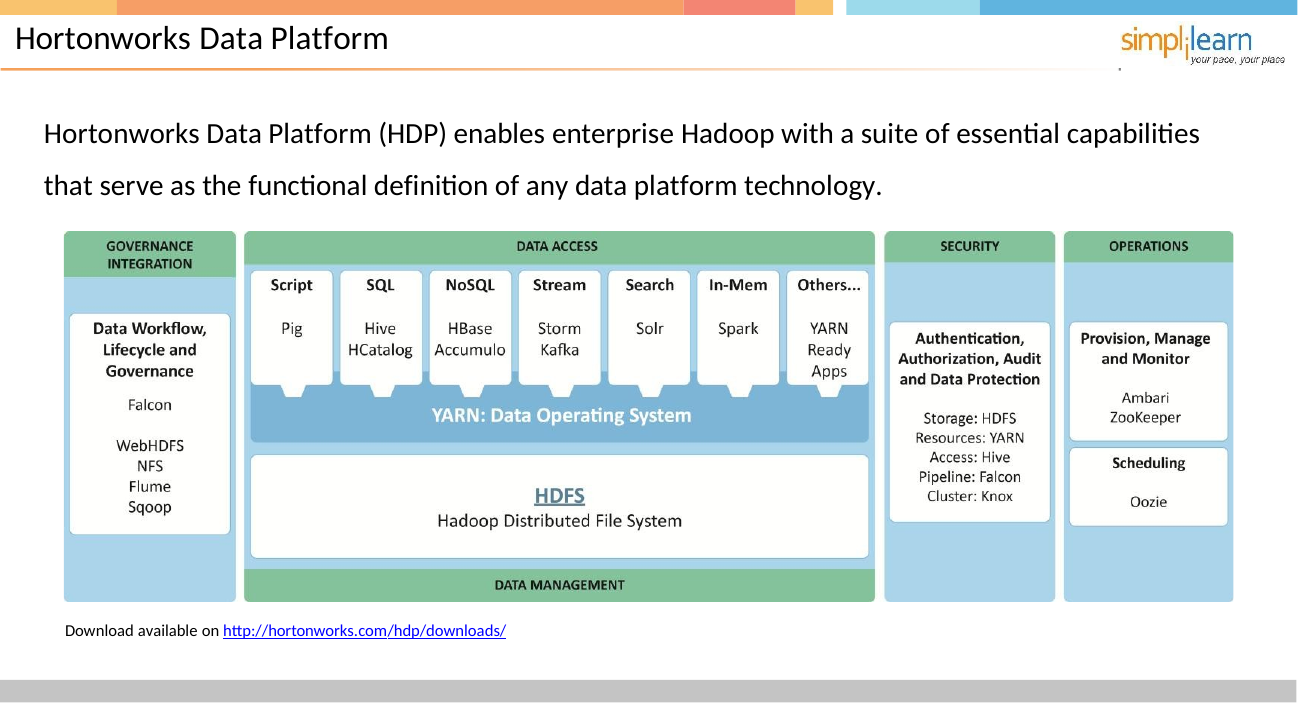

# Hortonworks Data Platform

Hortonworks Data Platform (HDP) enables enterprise Hadoop with a suite of essential capabilities
that serve as the functional definition of any data platform technology.

Download available on http://hortonworks.com/hdp/downloads/